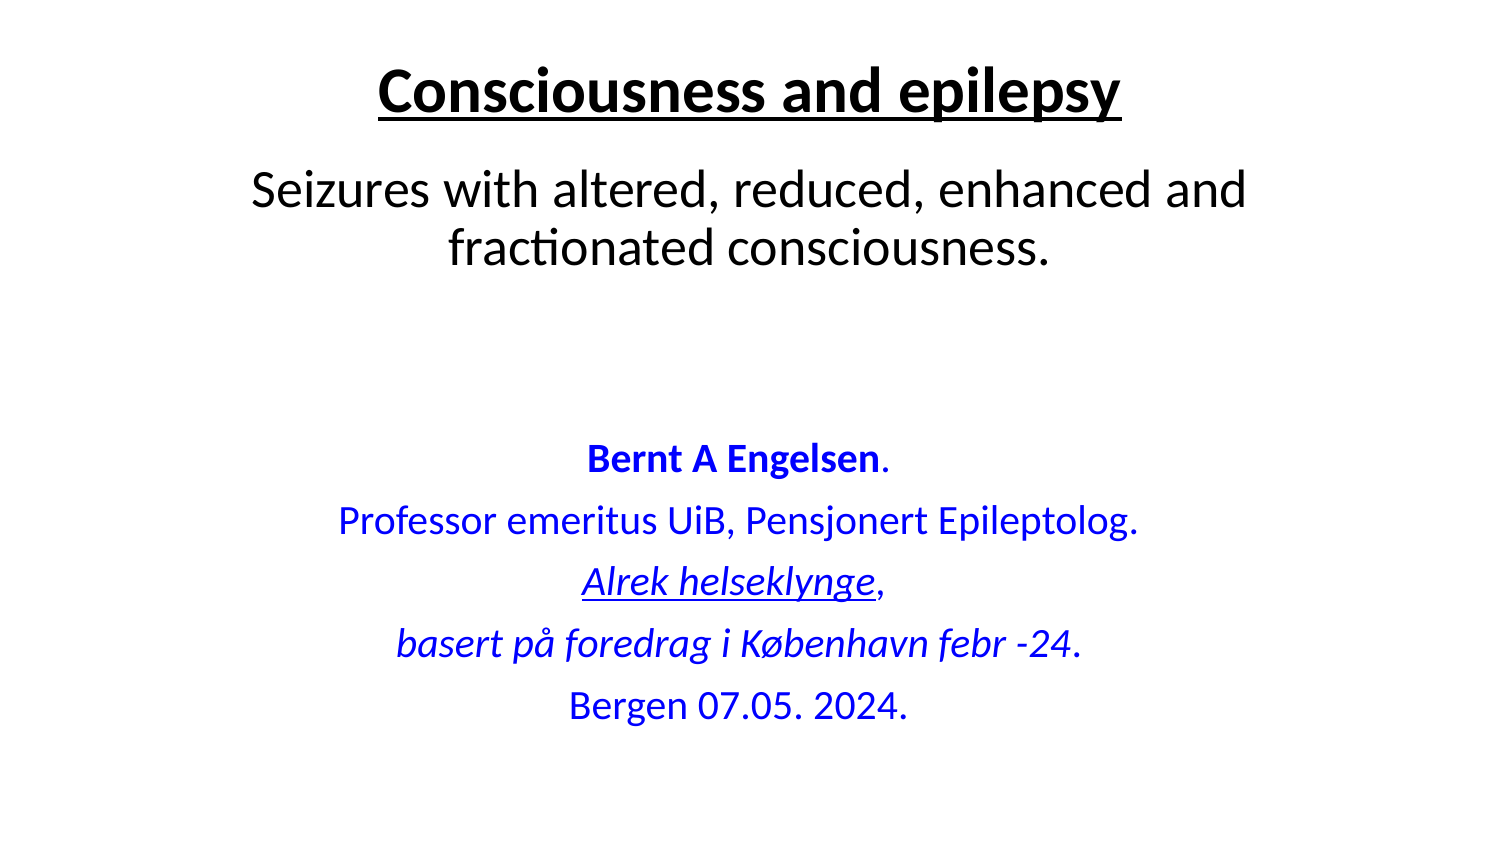

# Consciousness and epilepsy
Seizures with altered, reduced, enhanced and fractionated consciousness.
Bernt A Engelsen.
Professor emeritus UiB, Pensjonert Epileptolog.
Alrek helseklynge,
basert på foredrag i København febr -24.
Bergen 07.05. 2024.